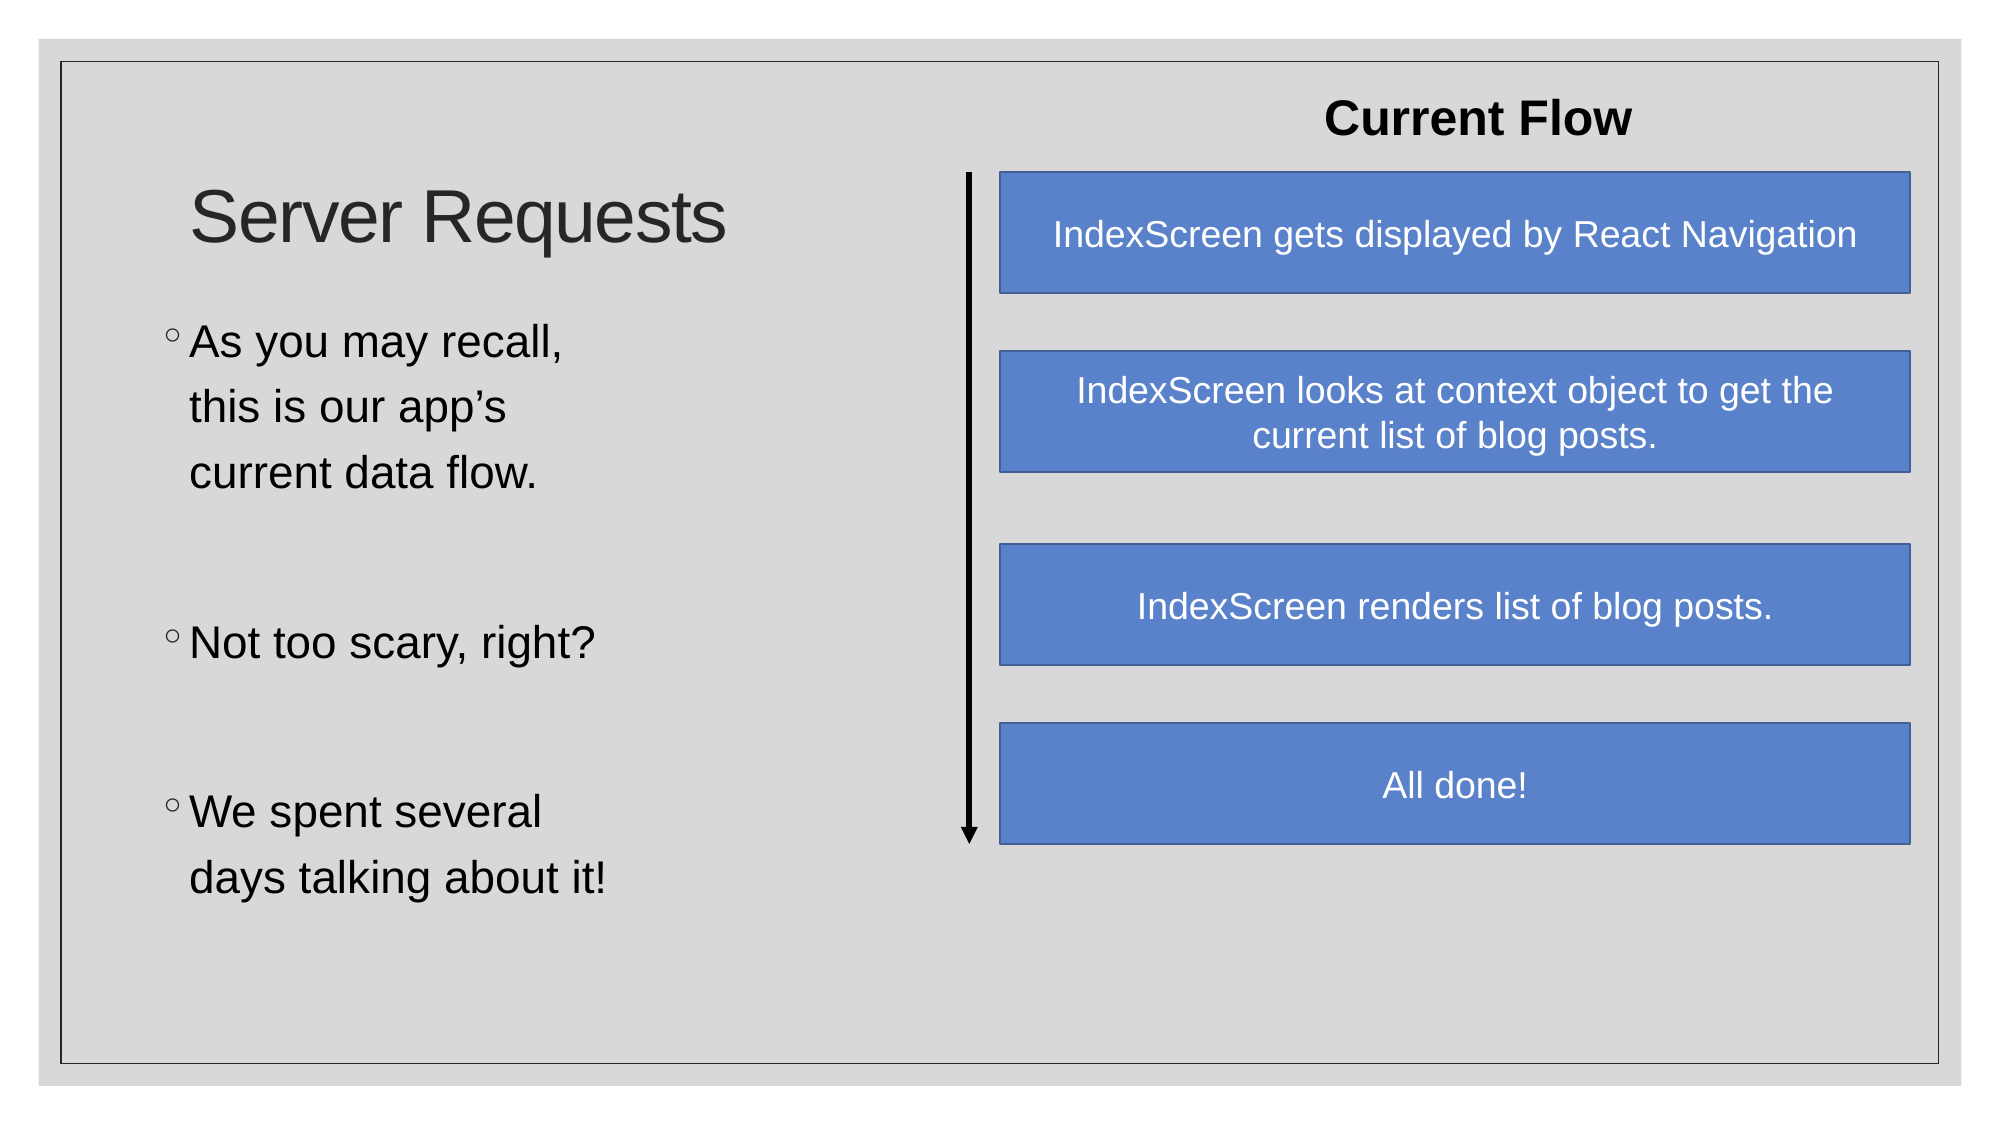

Current Flow
# Server Requests
IndexScreen gets displayed by React Navigation
As you may recall, this is our app’s current data flow.

Not too scary, right?

We spent several days talking about it!

IndexScreen looks at context object to get the current list of blog posts.
IndexScreen renders list of blog posts.
All done!